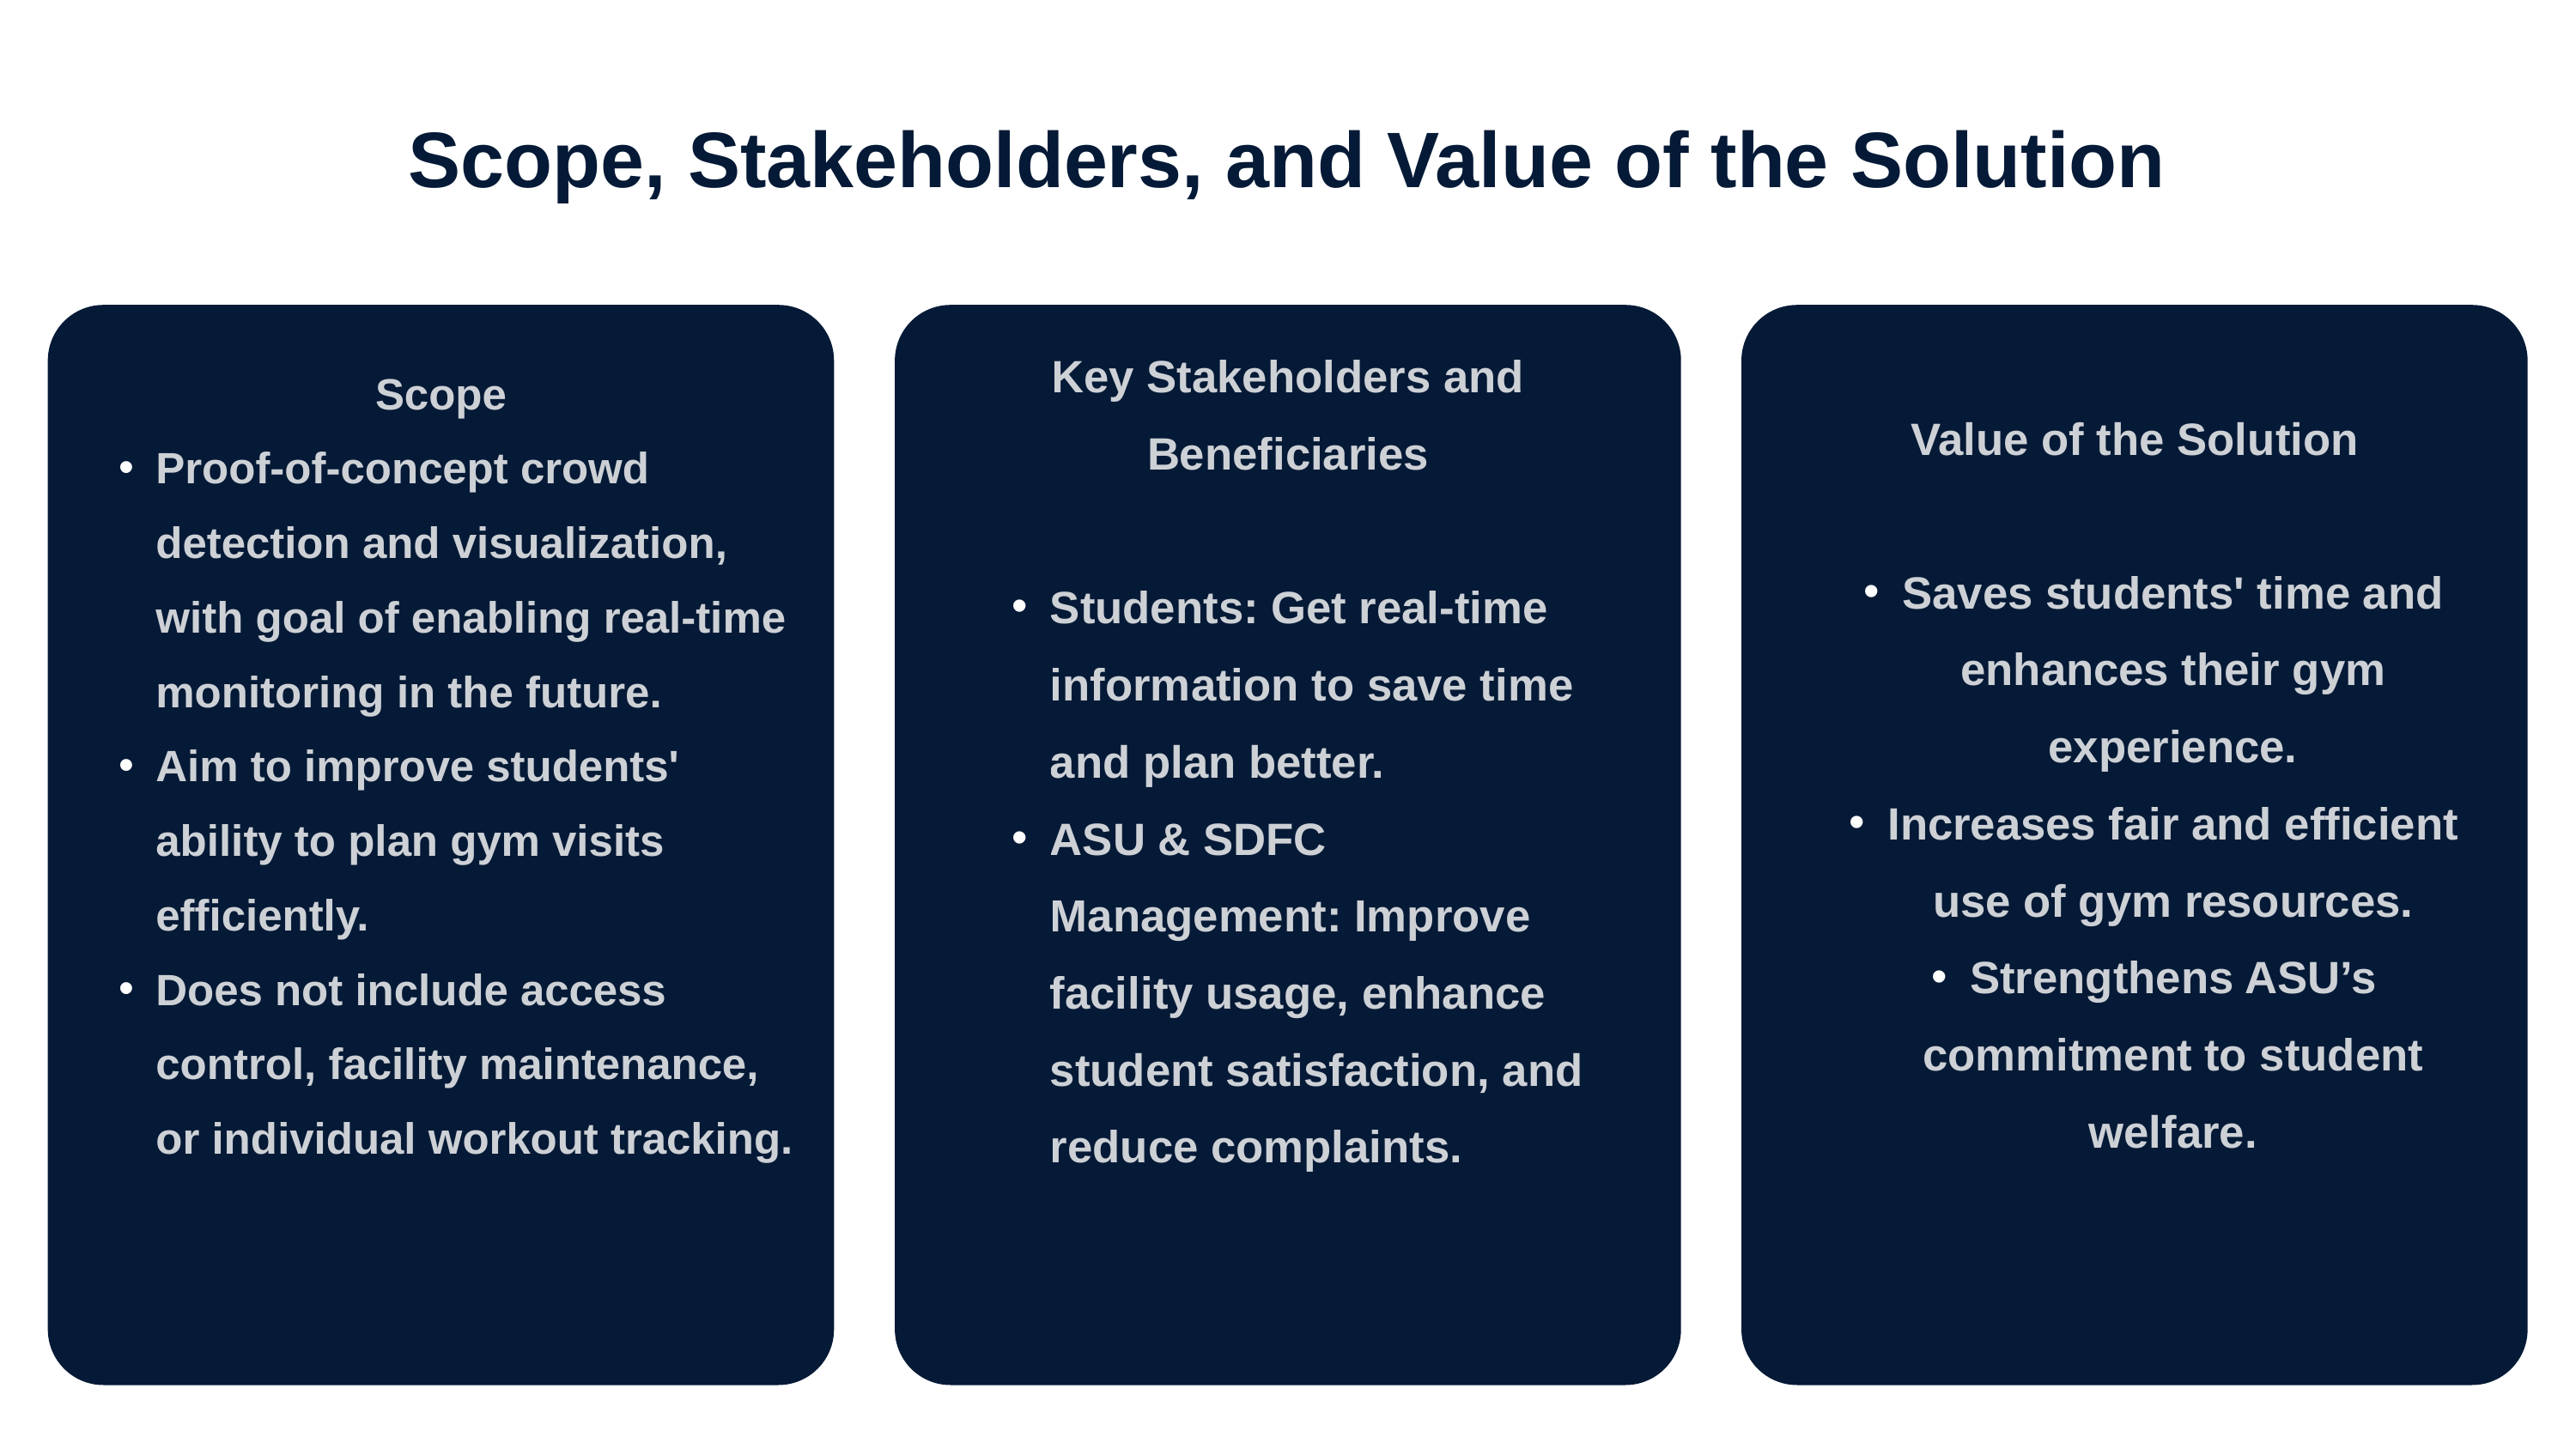

Scope, Stakeholders, and Value of the Solution

Scope
Proof-of-concept crowd detection and visualization, with goal of enabling real-time monitoring in the future.
Aim to improve students' ability to plan gym visits efficiently.
Does not include access control, facility maintenance, or individual workout tracking.

Key Stakeholders and Beneficiaries

Students: Get real-time information to save time and plan better.
ASU & SDFC Management: Improve facility usage, enhance student satisfaction, and reduce complaints.

Value of the Solution

Saves students' time and enhances their gym experience.
Increases fair and efficient use of gym resources.
Strengthens ASU’s commitment to student welfare.